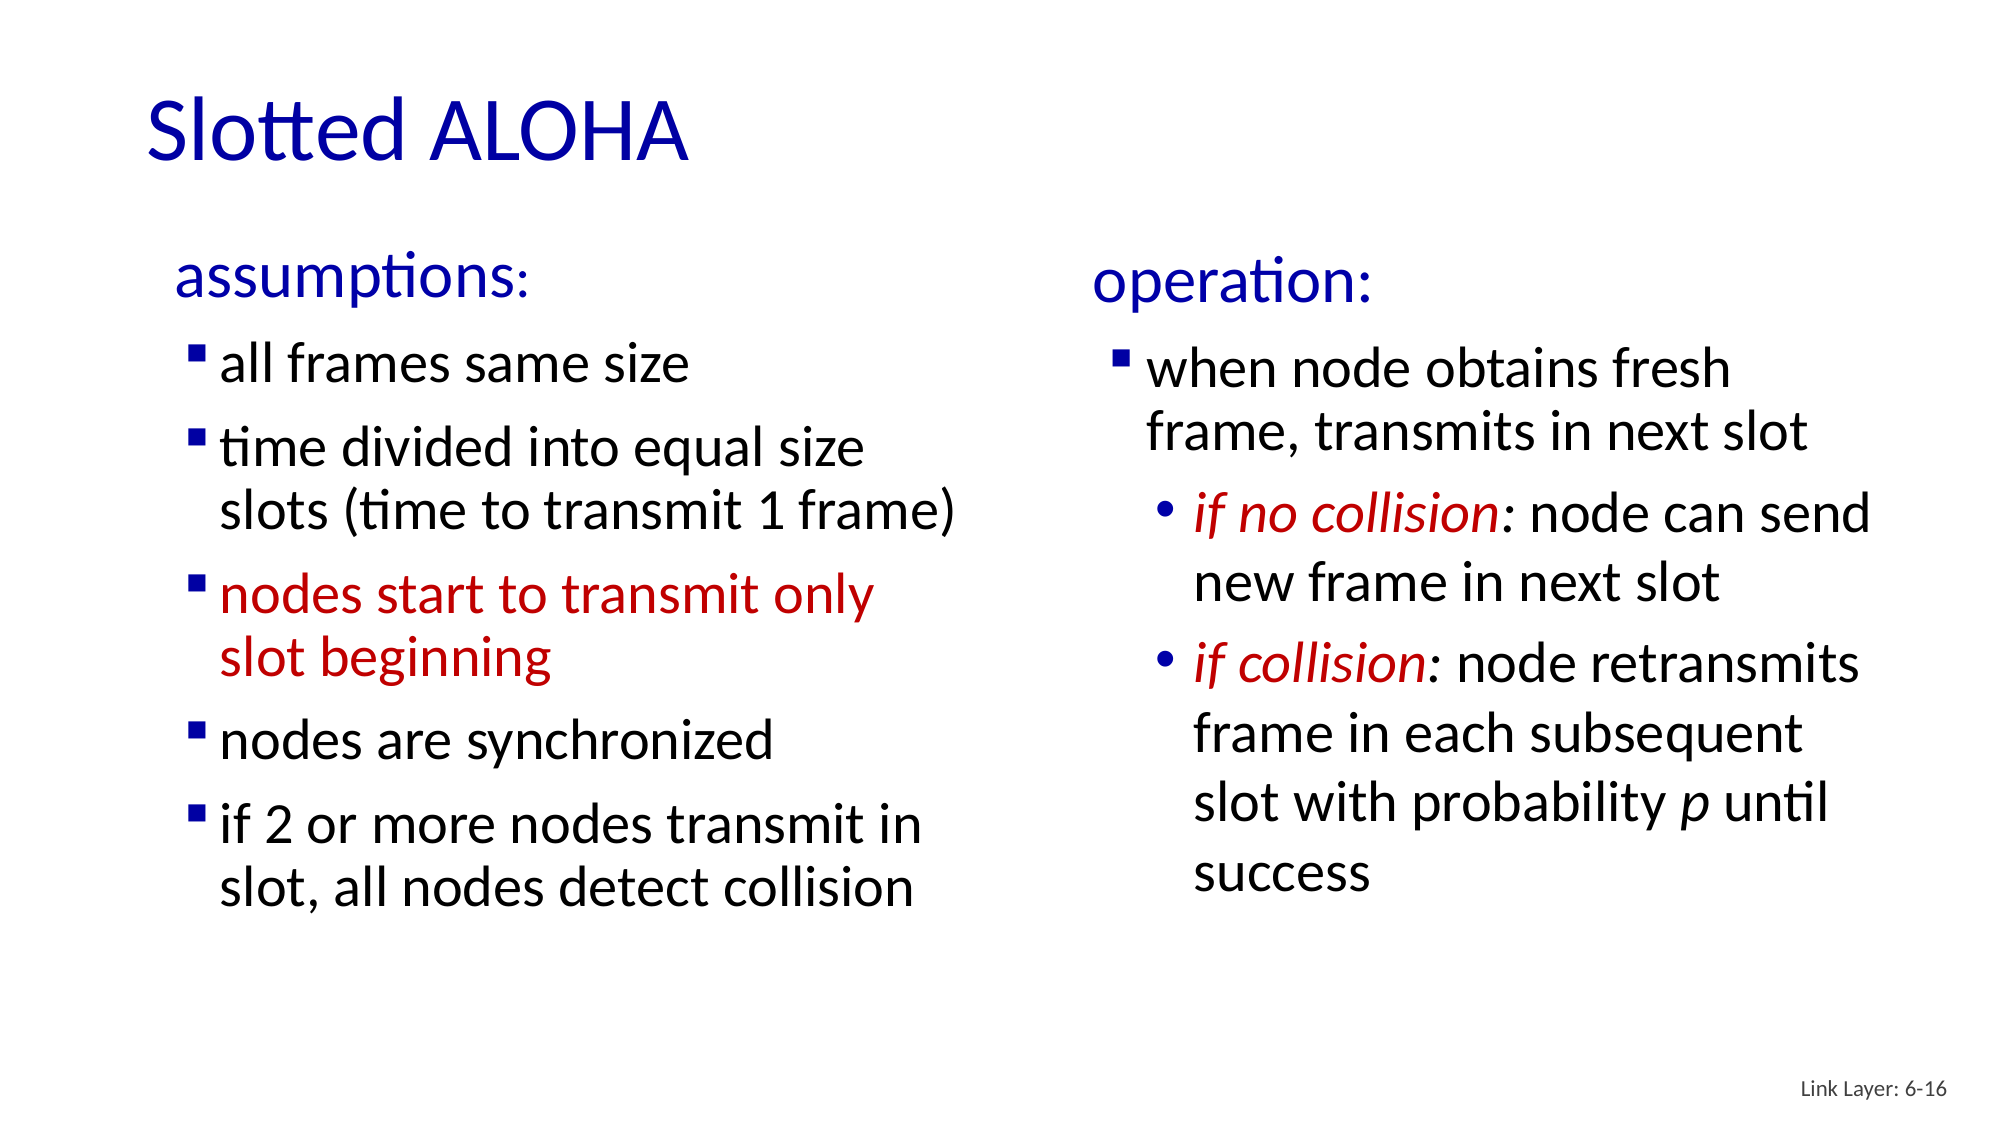

# Slotted ALOHA
assumptions:
all frames same size
time divided into equal size slots (time to transmit 1 frame)
nodes start to transmit only slot beginning
nodes are synchronized
if 2 or more nodes transmit in slot, all nodes detect collision
operation:
when node obtains fresh frame, transmits in next slot
if no collision: node can send new frame in next slot
if collision: node retransmits frame in each subsequent slot with probability p until success
Link Layer: 6-16